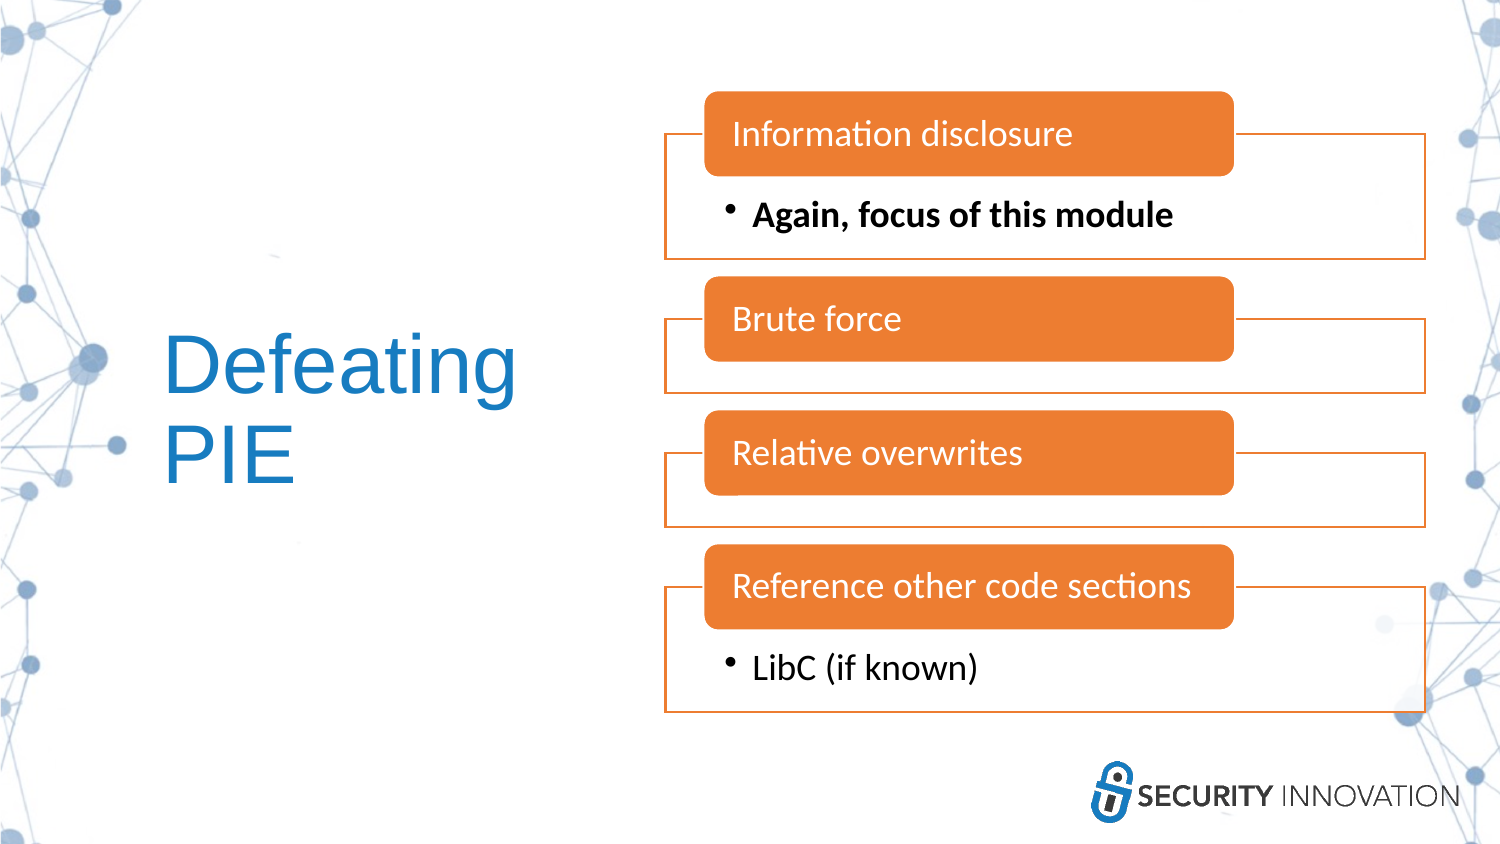

Again, focus of this module
Information disclosure

Brute force
Relative overwrites
LibC (if known)
Reference other code sections
# Defeating PIE